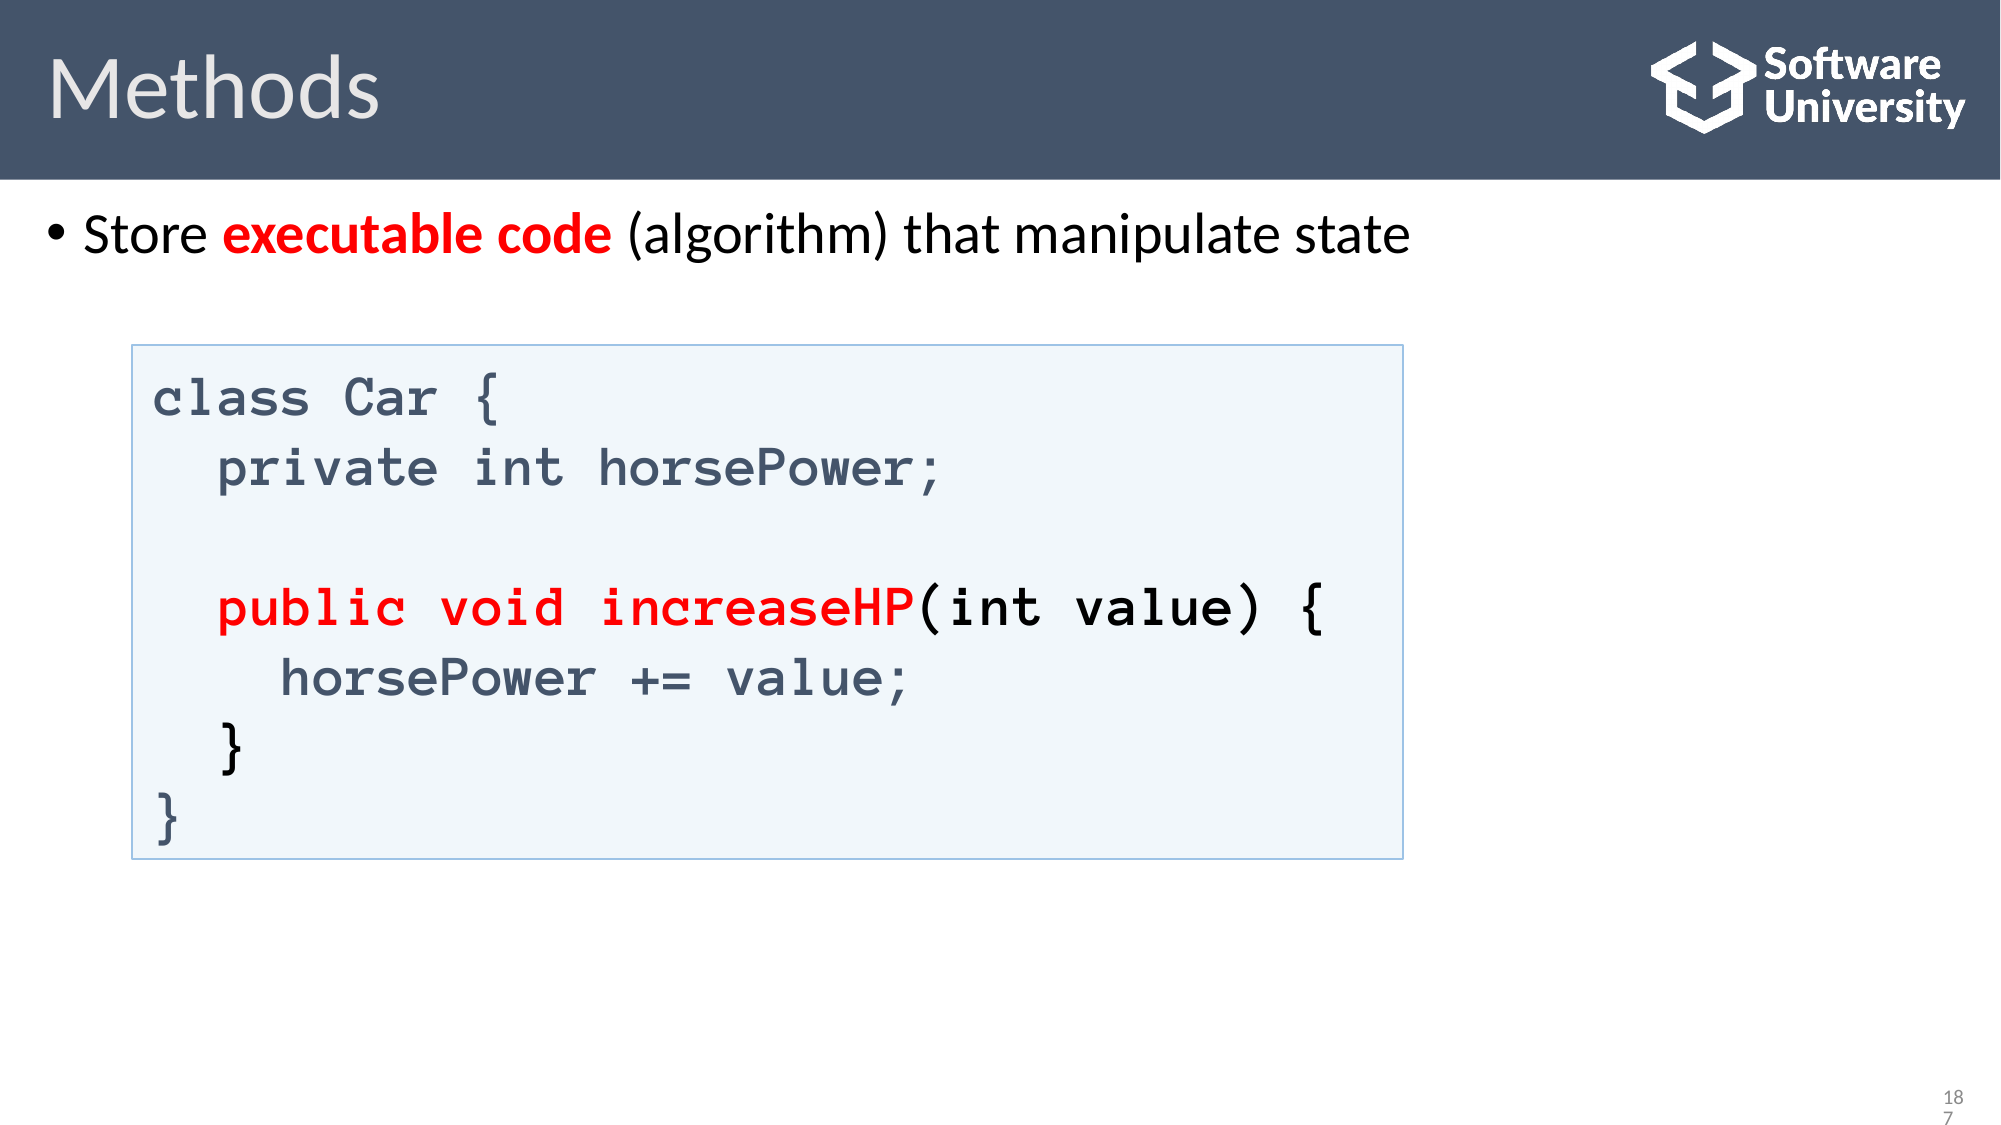

# Methods
Store executable code (algorithm) that manipulate state
class Car {
  private int horsePower;

  public void increaseHP(int value) {
    horsePower += value;
  }
}
187